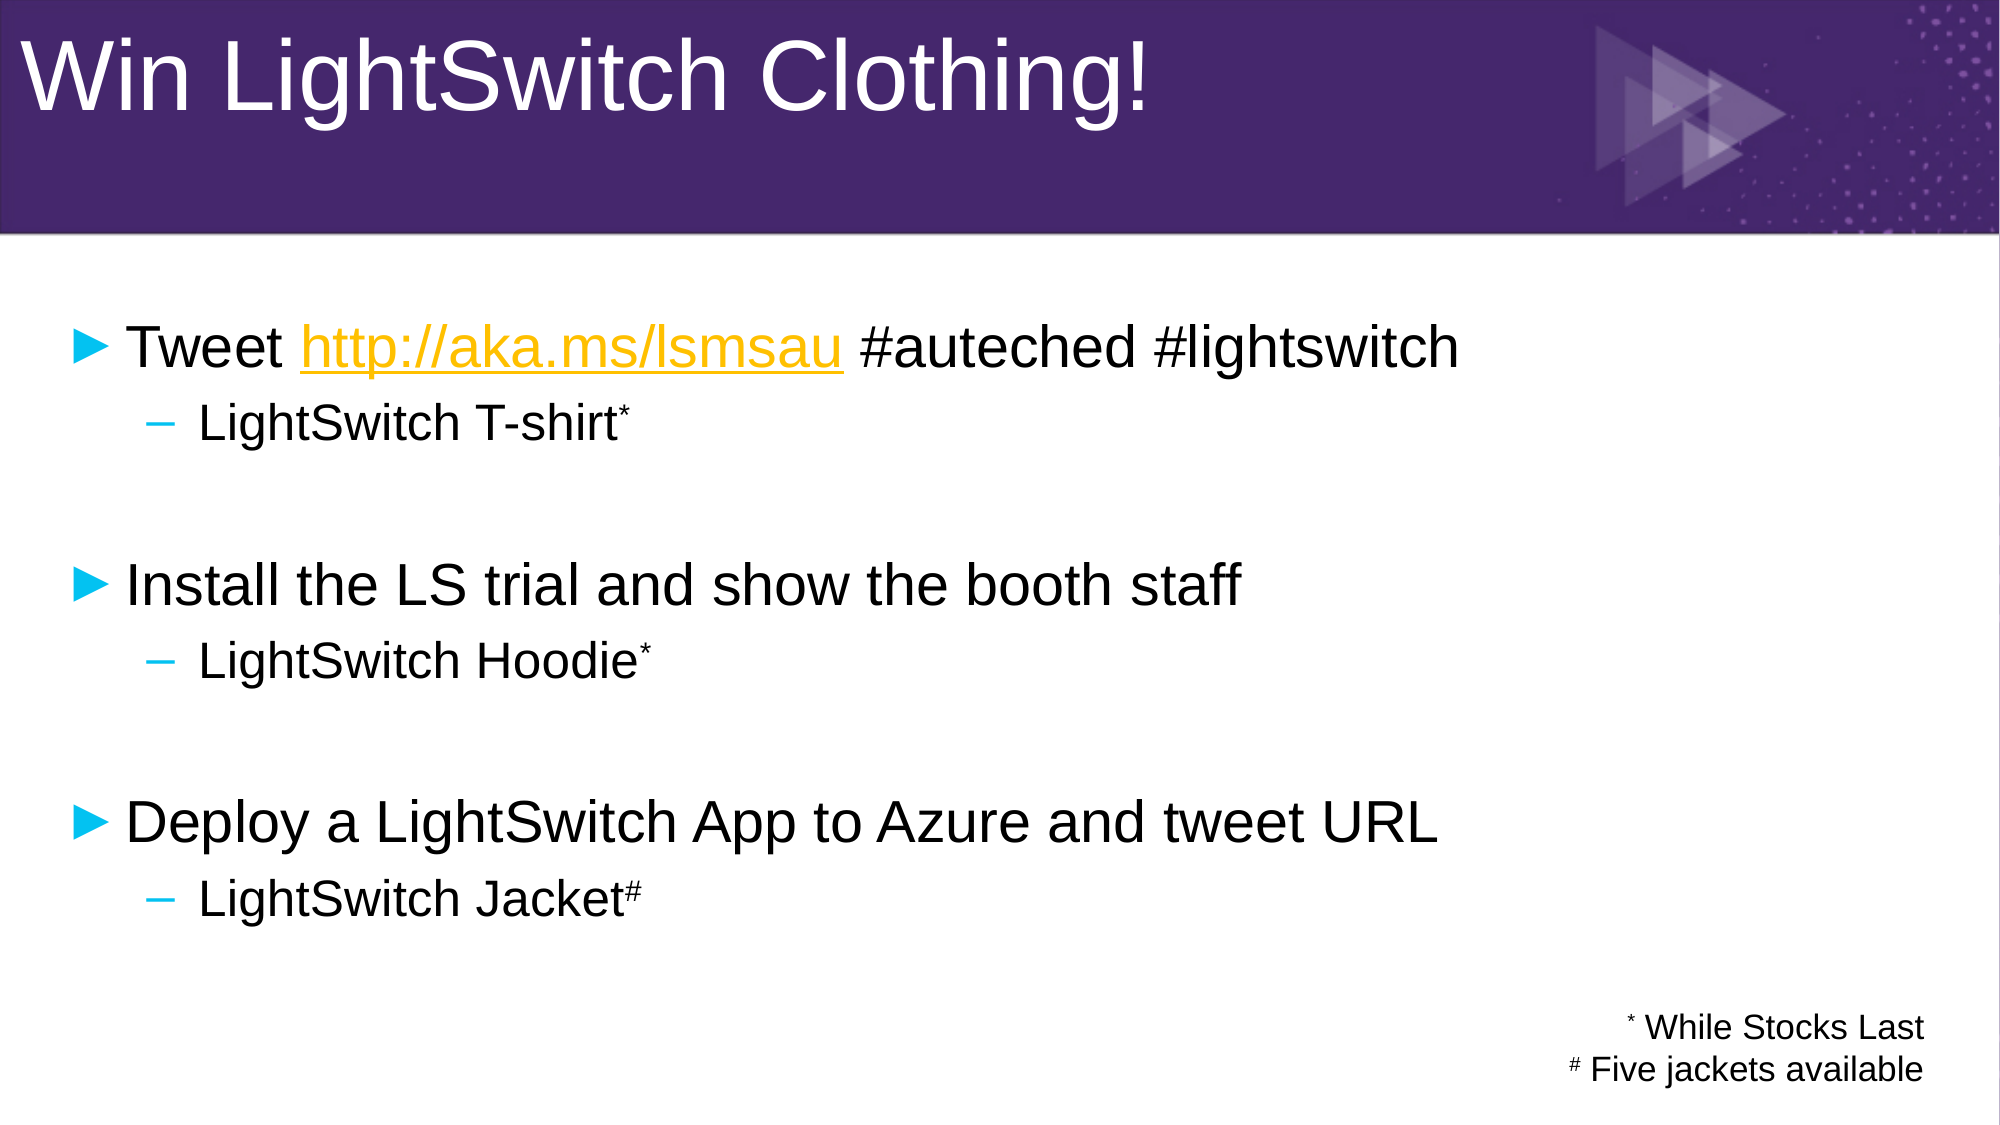

# Win LightSwitch Clothing!
Tweet http://aka.ms/lsmsau #auteched #lightswitch
LightSwitch T-shirt*

Install the LS trial and show the booth staff
LightSwitch Hoodie*

Deploy a LightSwitch App to Azure and tweet URL
LightSwitch Jacket#

* While Stocks Last
# Five jackets available